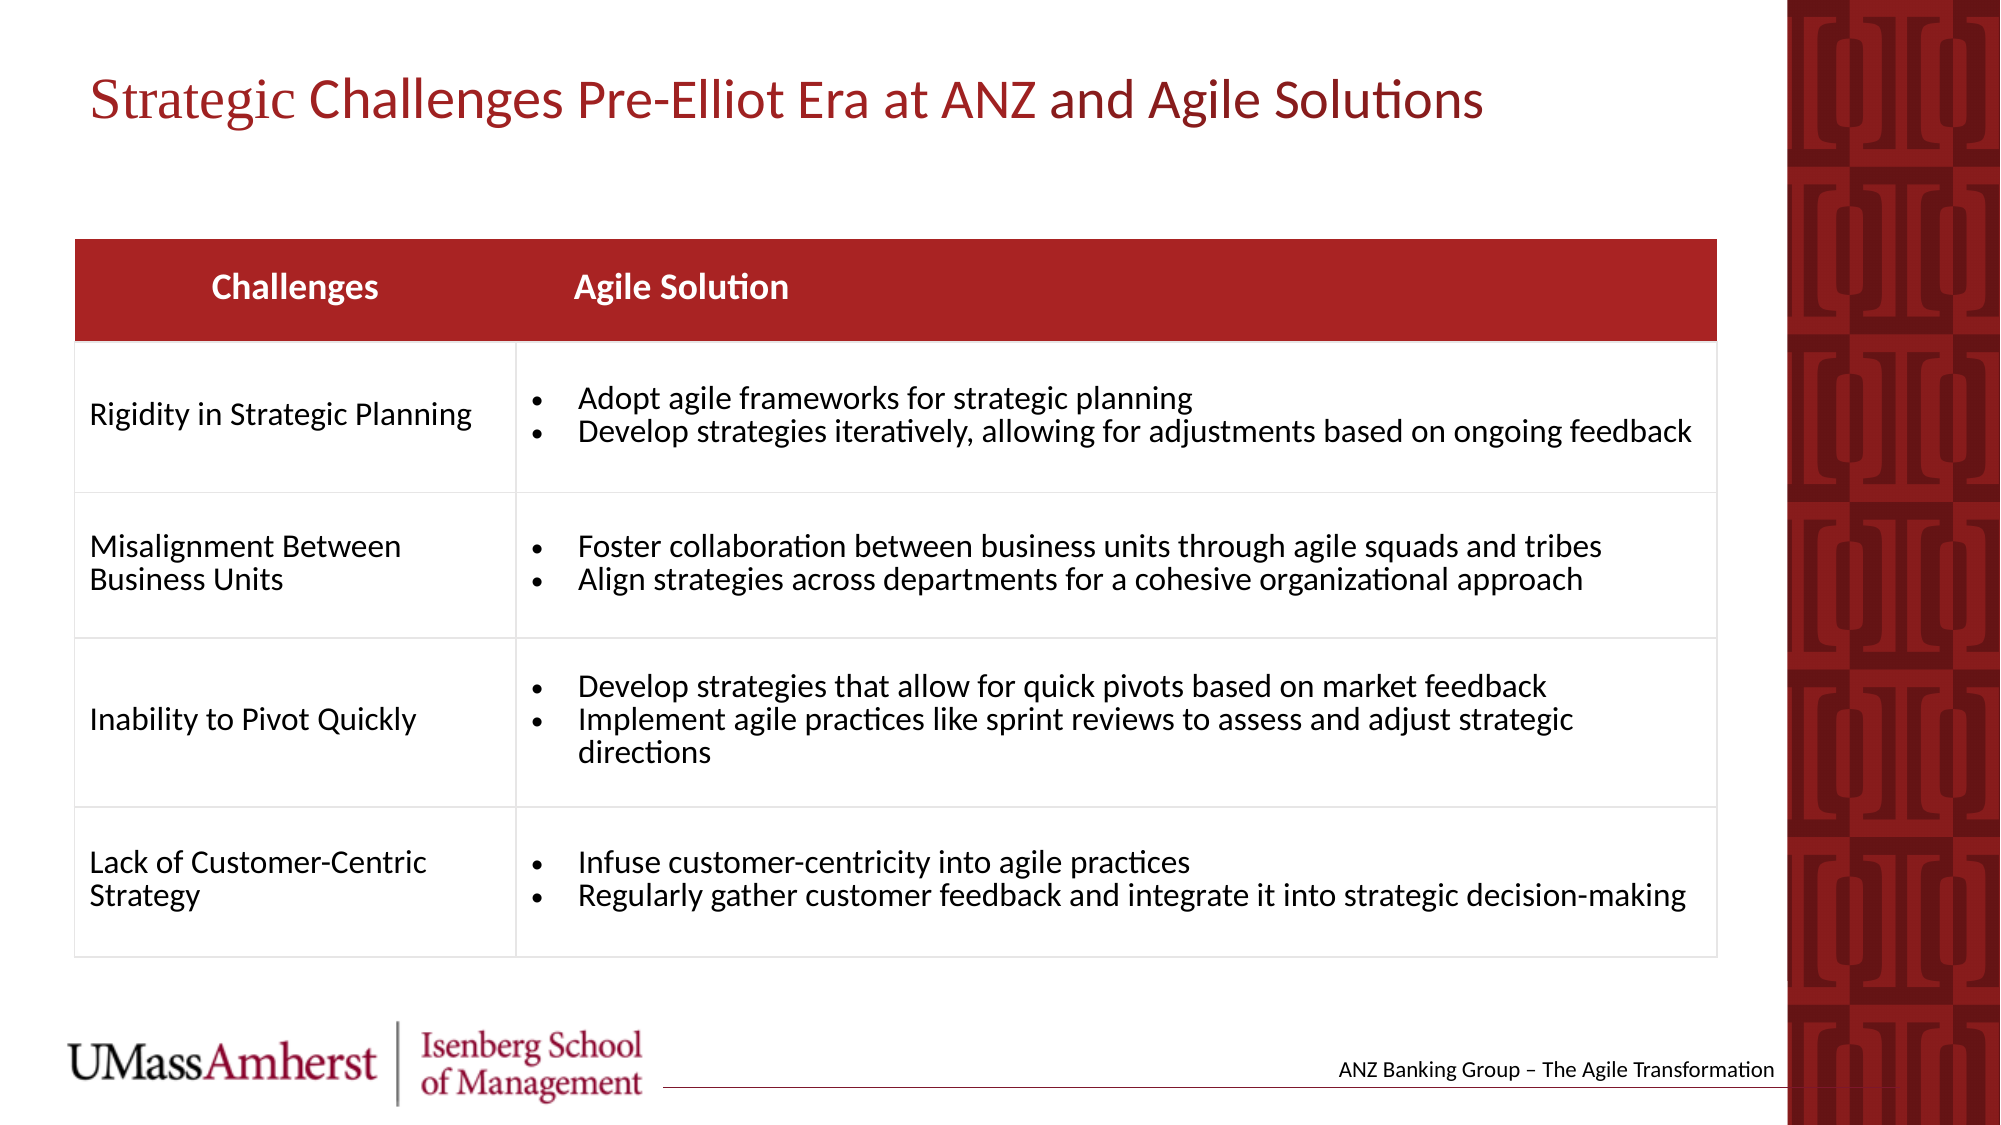

Strategic Challenges Pre-Elliot Era at ANZ and Agile Solutions
| Challenges | Agile Solution |
| --- | --- |
| Rigidity in Strategic Planning | Adopt agile frameworks for strategic planning Develop strategies iteratively, allowing for adjustments based on ongoing feedback |
| Misalignment Between Business Units | Foster collaboration between business units through agile squads and tribes Align strategies across departments for a cohesive organizational approach |
| Inability to Pivot Quickly | Develop strategies that allow for quick pivots based on market feedback Implement agile practices like sprint reviews to assess and adjust strategic directions |
| Lack of Customer-Centric Strategy | Infuse customer-centricity into agile practices Regularly gather customer feedback and integrate it into strategic decision-making |